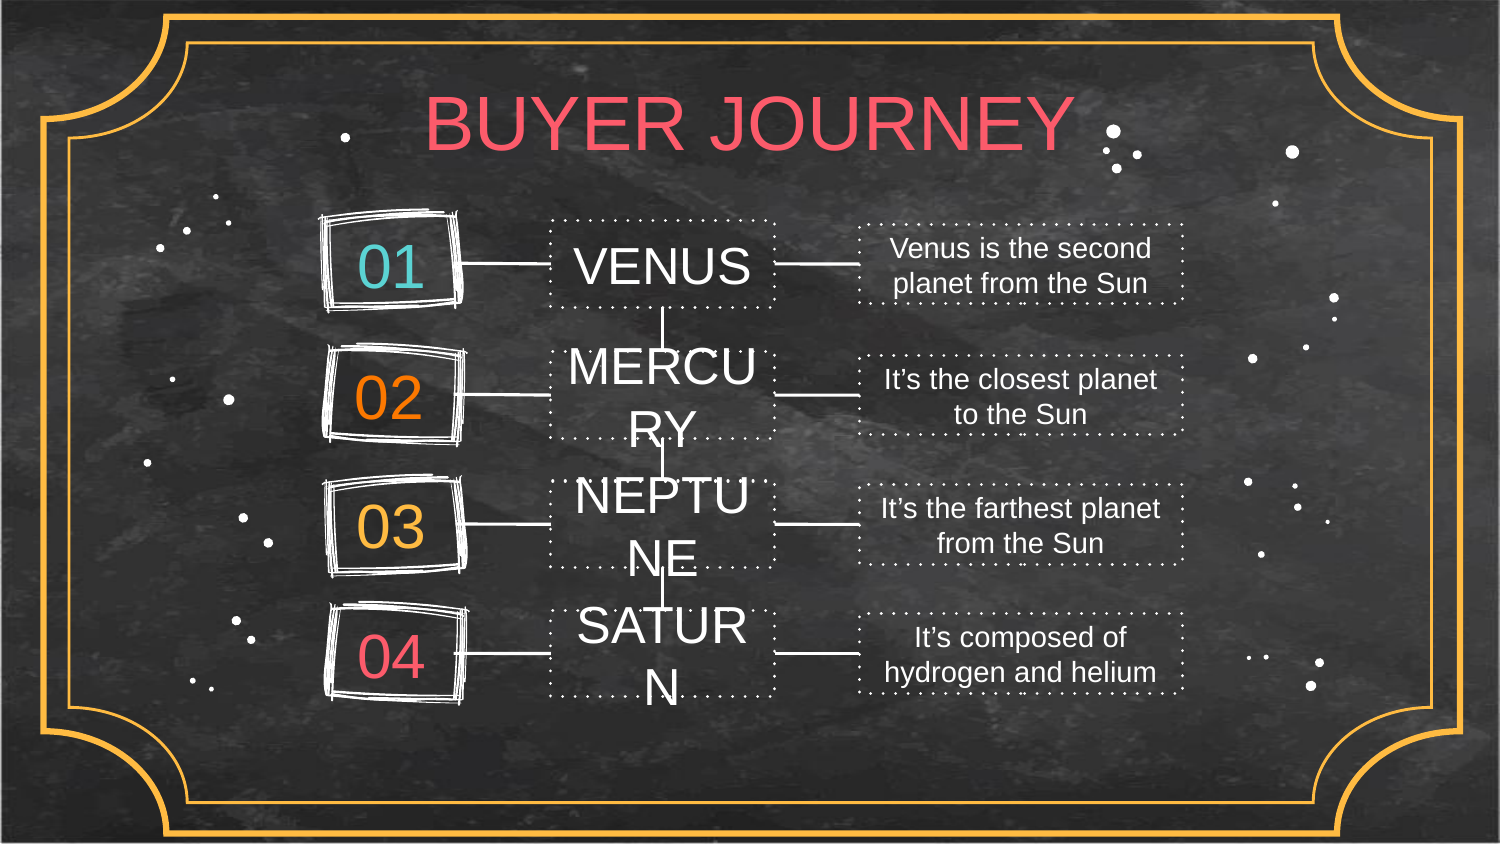

# BUYER JOURNEY

01
VENUS
Venus is the second planet from the Sun

02
MERCURY

It’s the closest planet to the Sun

03

NEPTUNE
It’s the farthest planet from the Sun

04
SATURN
It’s composed of hydrogen and helium